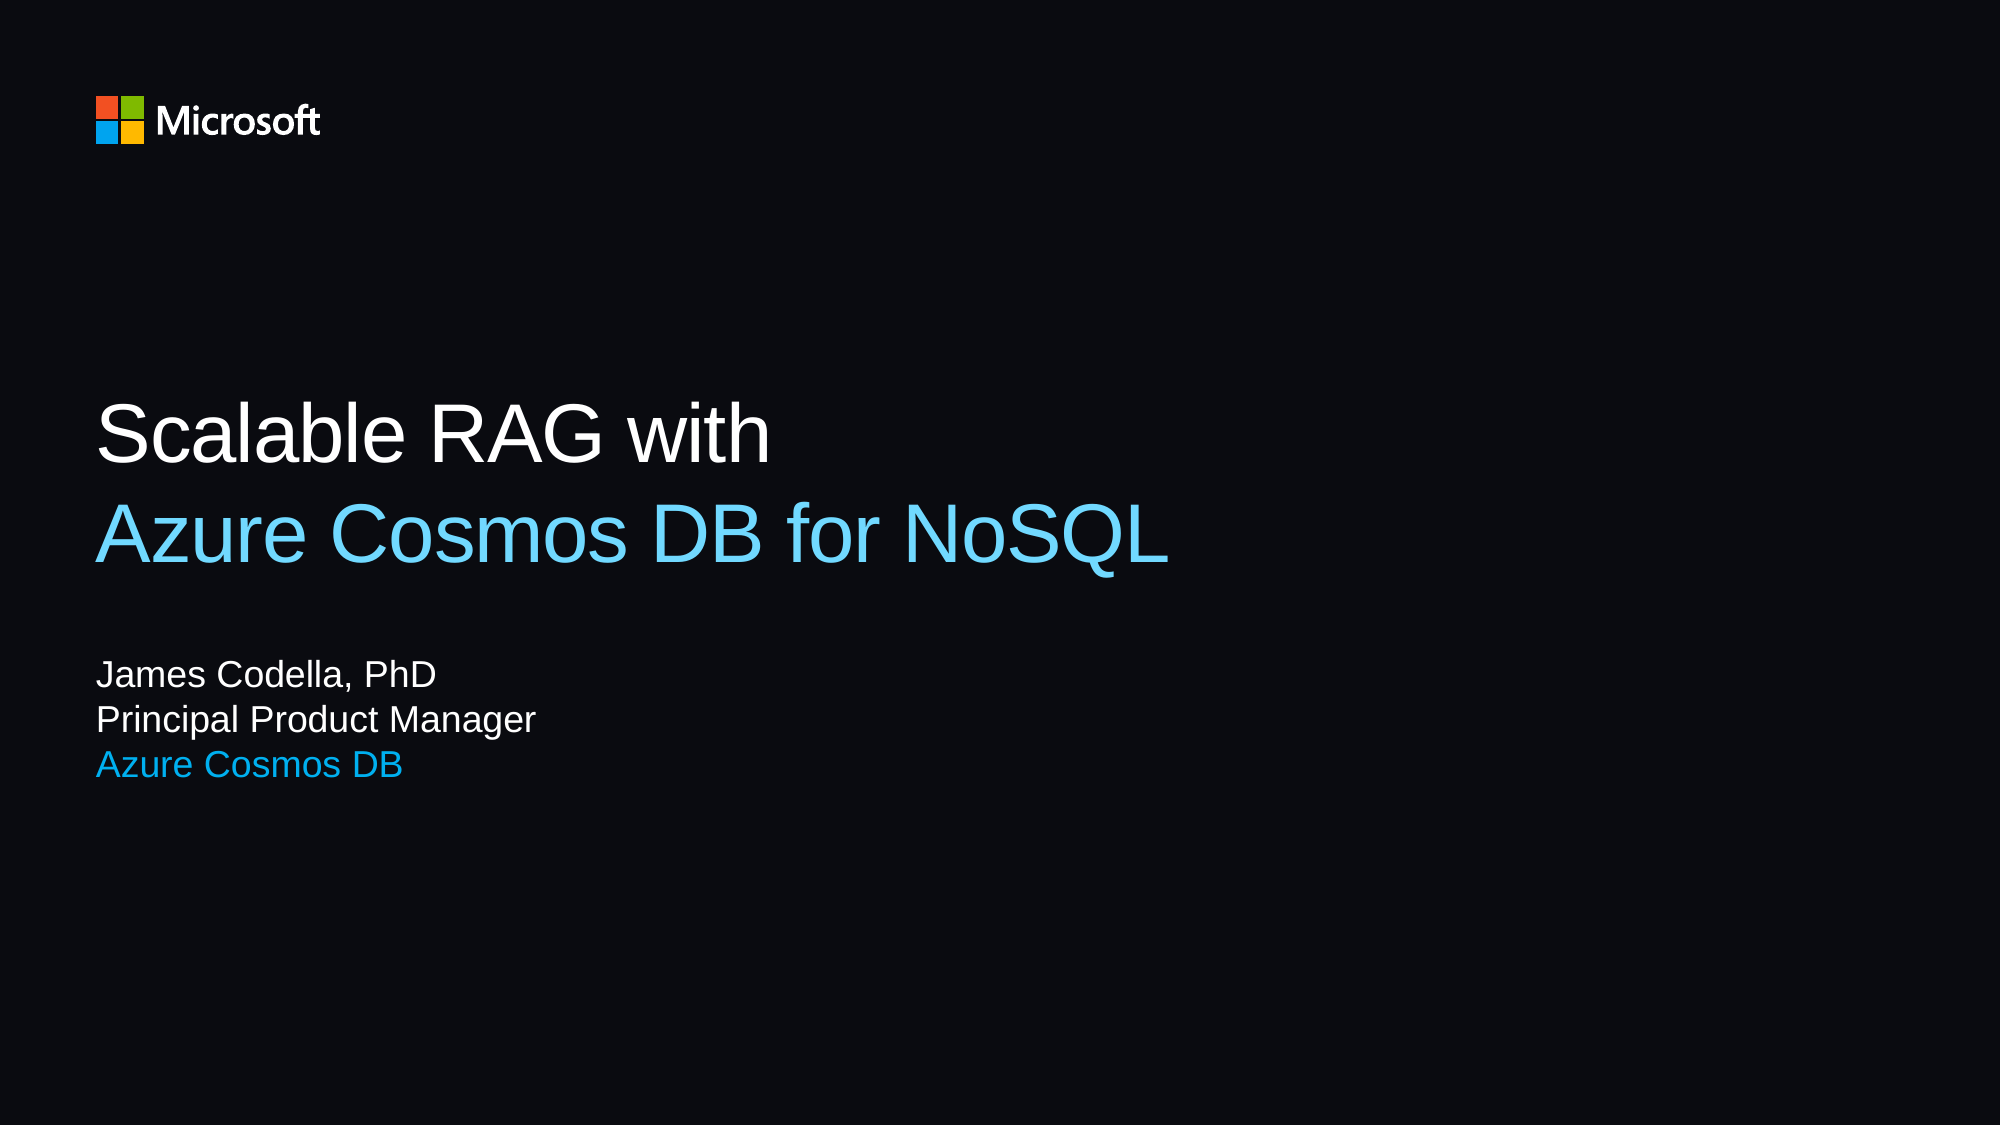

# Scalable RAG with Azure Cosmos DB for NoSQL
James Codella, PhD
Principal Product Manager
Azure Cosmos DB